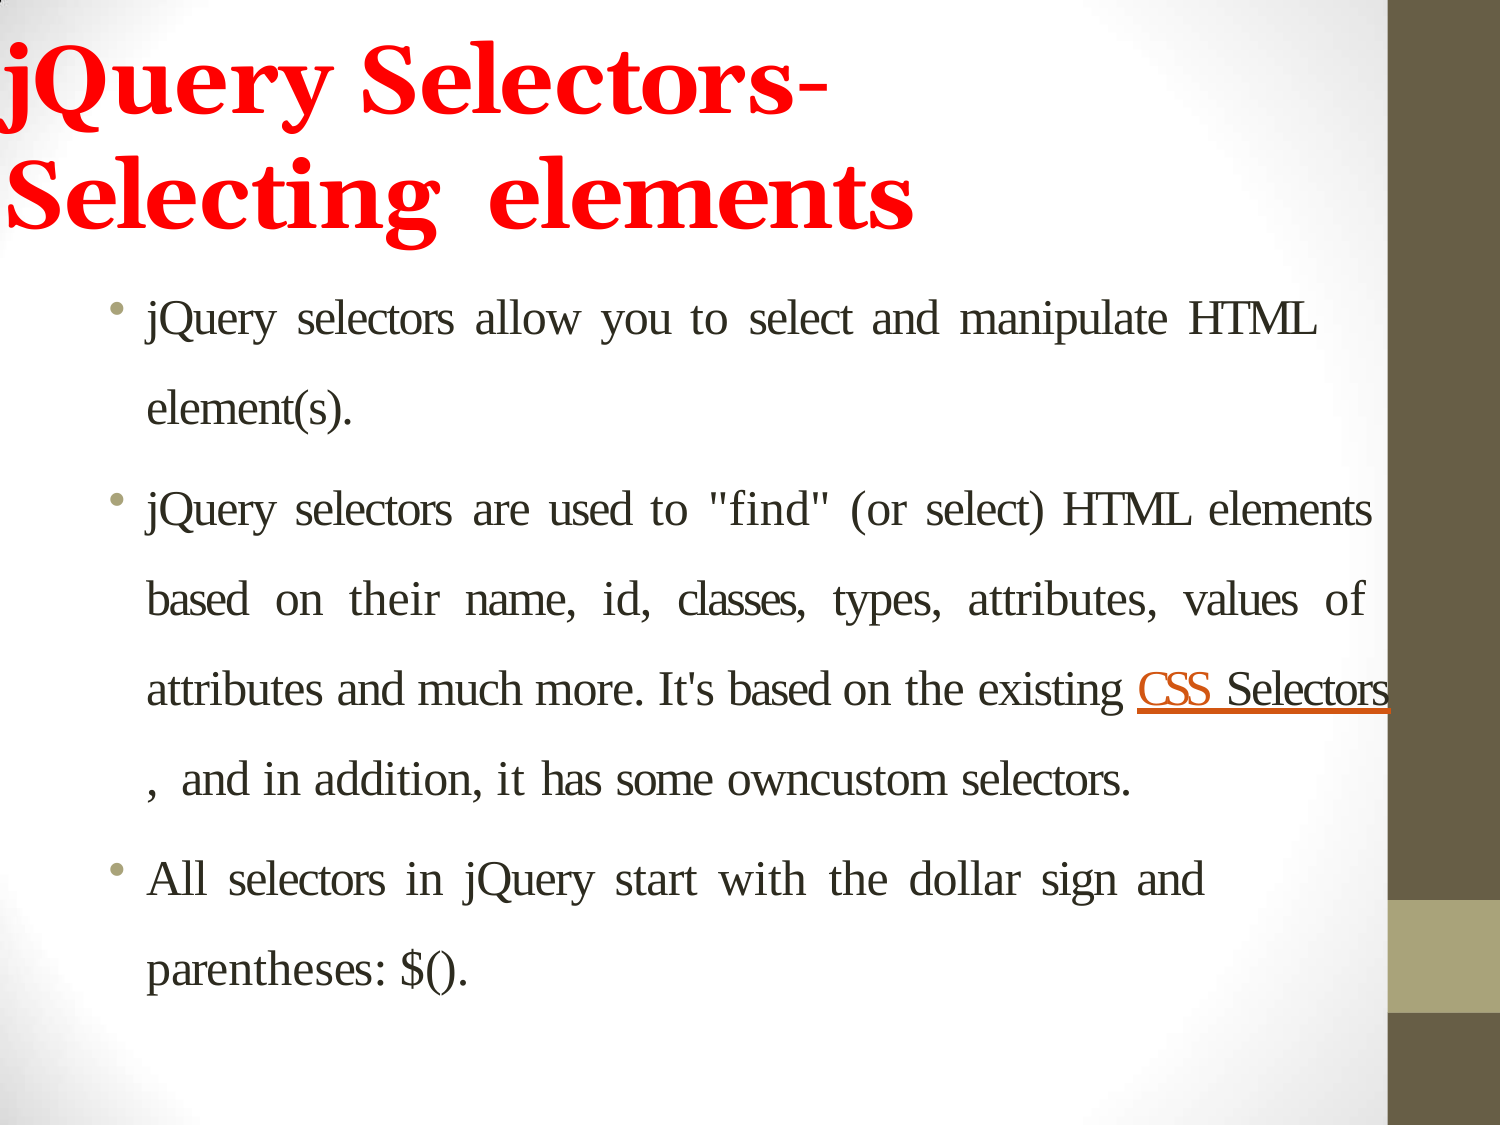

# jQuery Selectors-Selecting  elements
jQuery selectors allow you to select and manipulate HTML  element(s).
jQuery selectors are used to "find" (or select) HTML elements  based on their name, id, classes, types, attributes, values of  attributes and much more. It's based on the existing CSS Selectors,  and in addition, it has some owncustom selectors.
All selectors in jQuery start with the dollar sign and
parentheses: $().